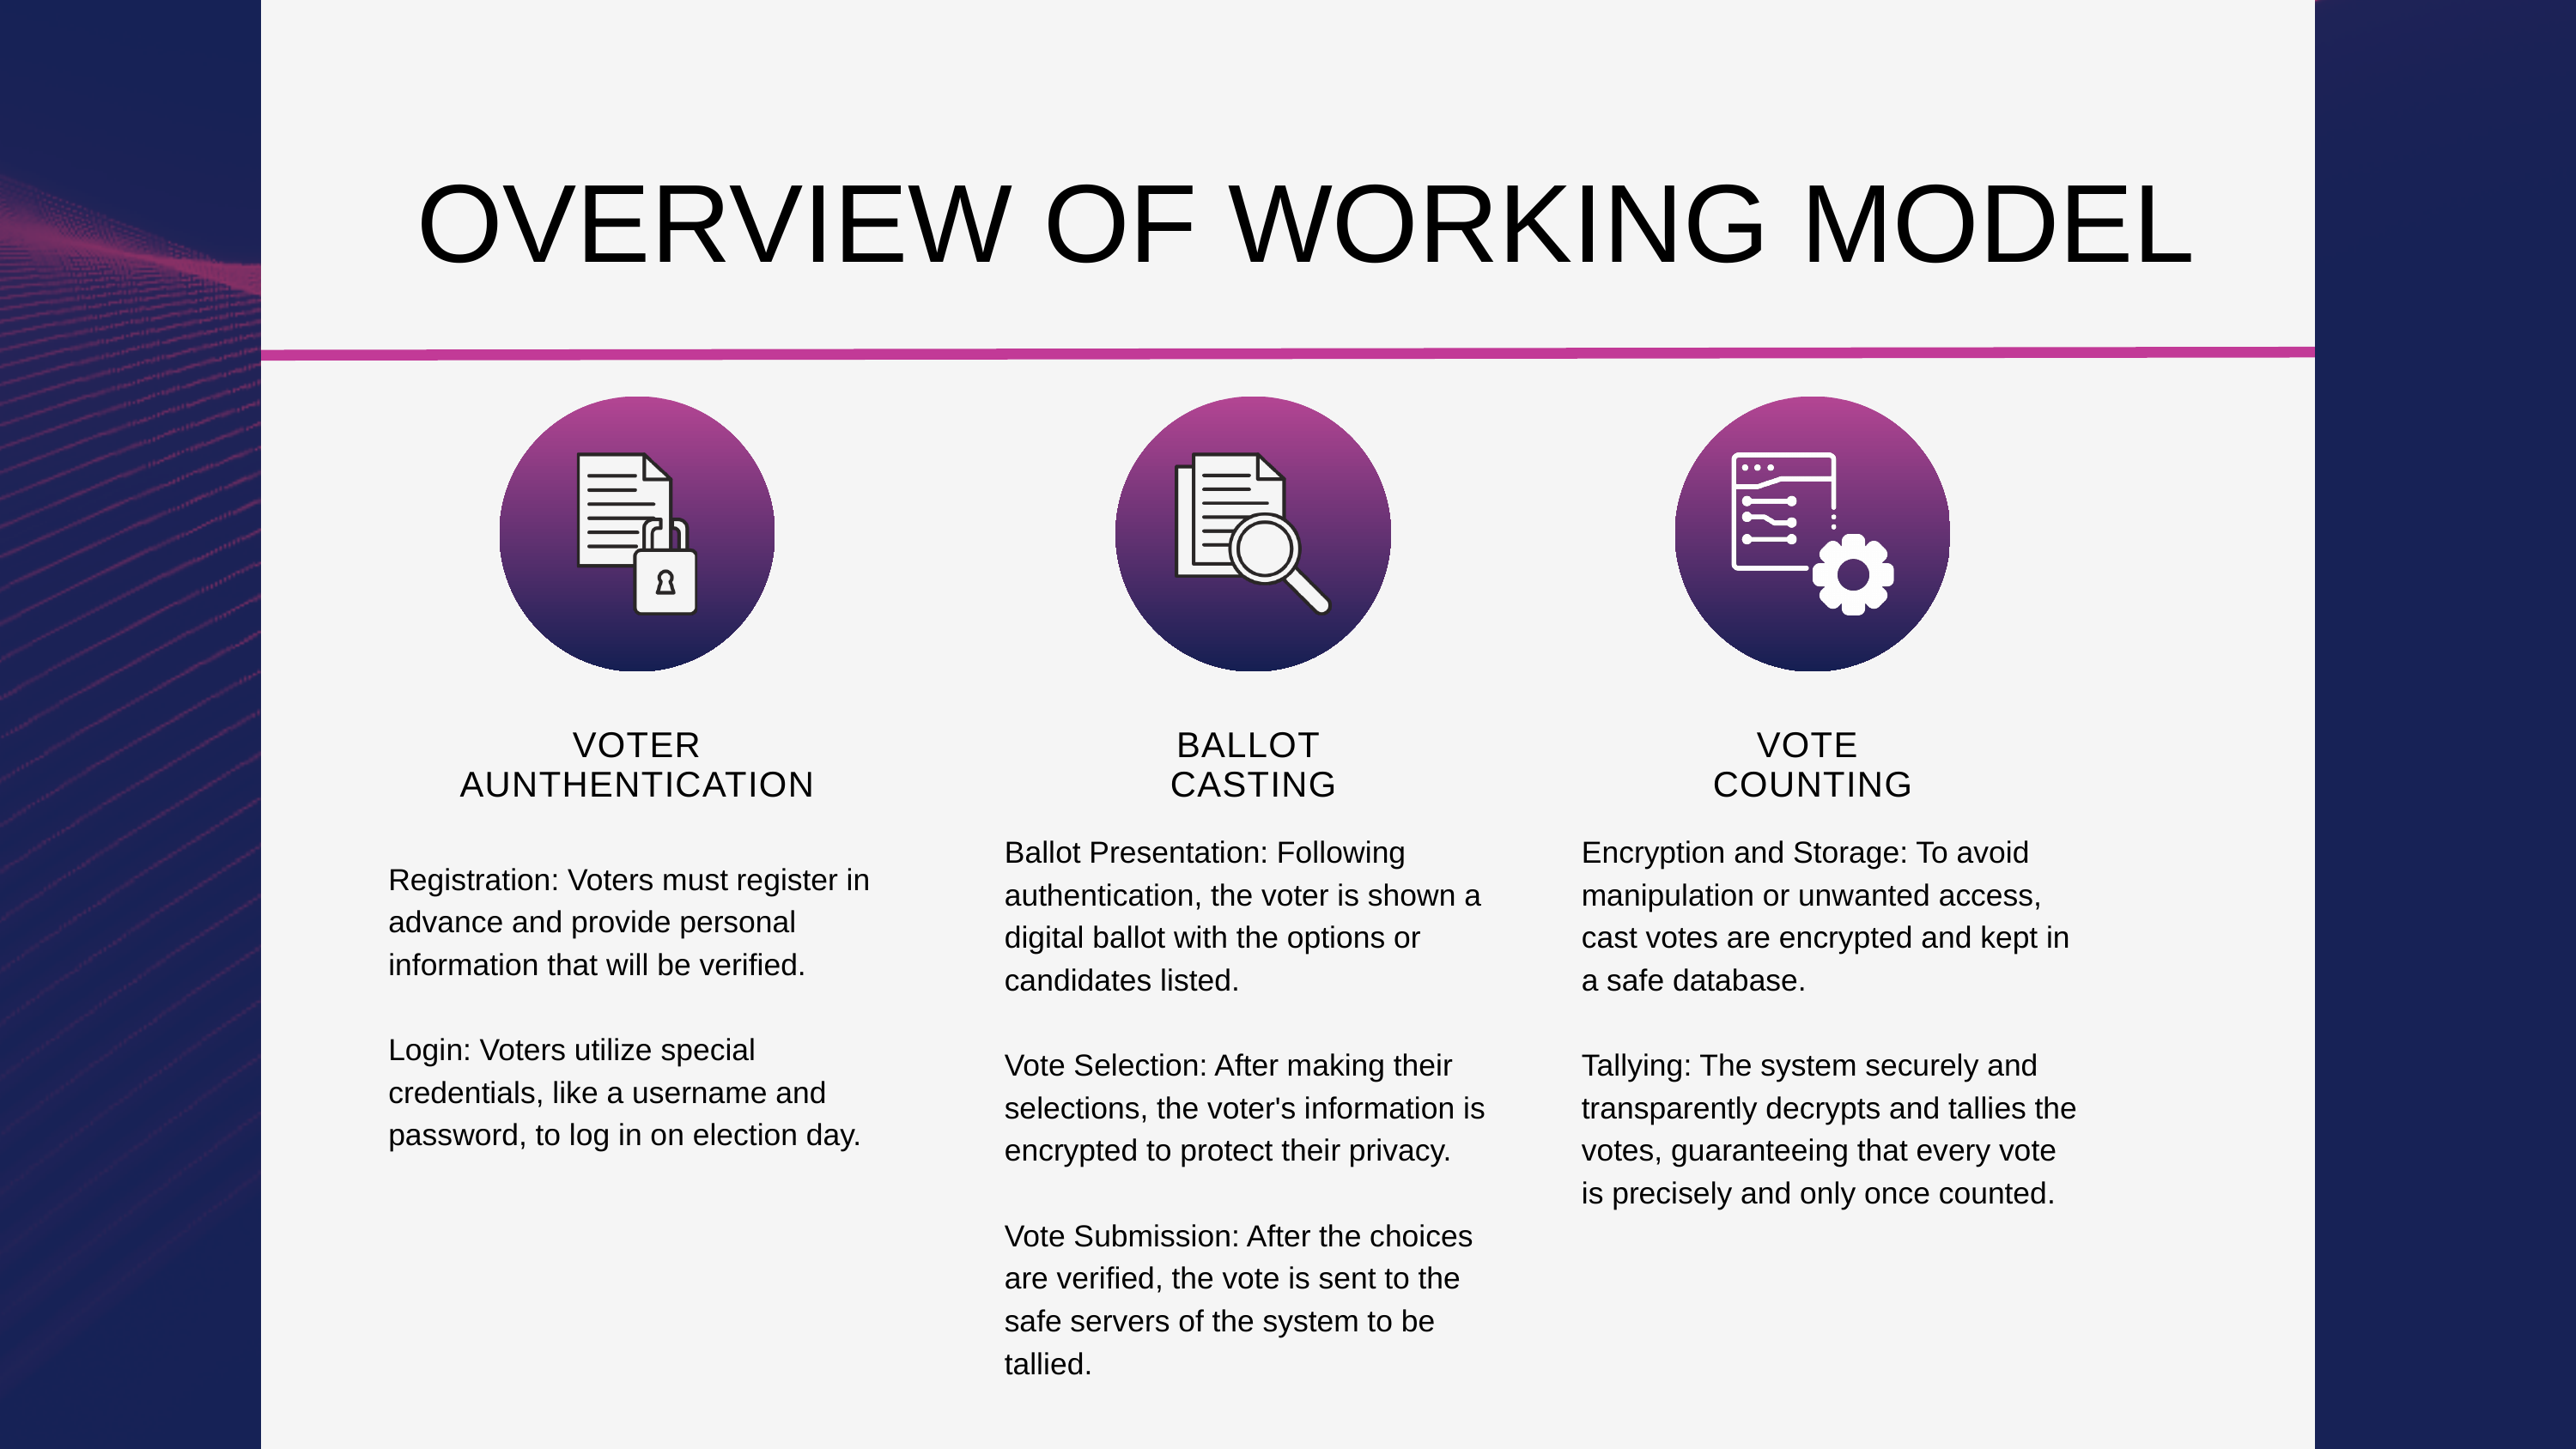

OVERVIEW OF WORKING MODEL

VOTER AUNTHENTICATION
BALLOT
CASTING
VOTE
COUNTING
Ballot Presentation: Following authentication, the voter is shown a digital ballot with the options or candidates listed.

Vote Selection: After making their selections, the voter's information is encrypted to protect their privacy.

Vote Submission: After the choices are verified, the vote is sent to the safe servers of the system to be tallied.

Encryption and Storage: To avoid manipulation or unwanted access, cast votes are encrypted and kept in a safe database.

Tallying: The system securely and transparently decrypts and tallies the votes, guaranteeing that every vote is precisely and only once counted.

Registration: Voters must register in advance and provide personal information that will be verified.

Login: Voters utilize special credentials, like a username and password, to log in on election day.